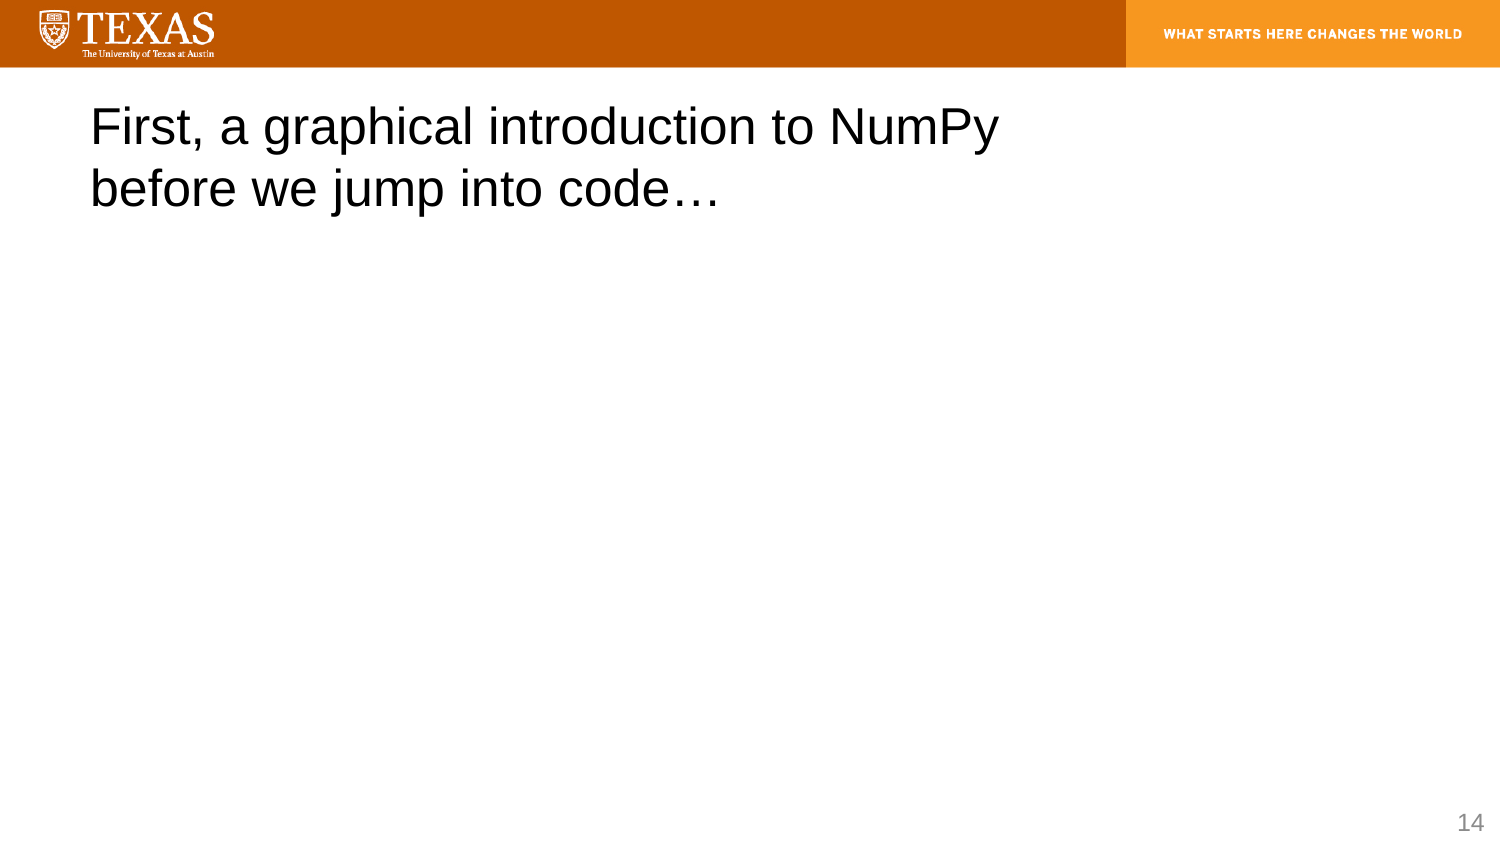

# First, a graphical introduction to NumPy before we jump into code…
14